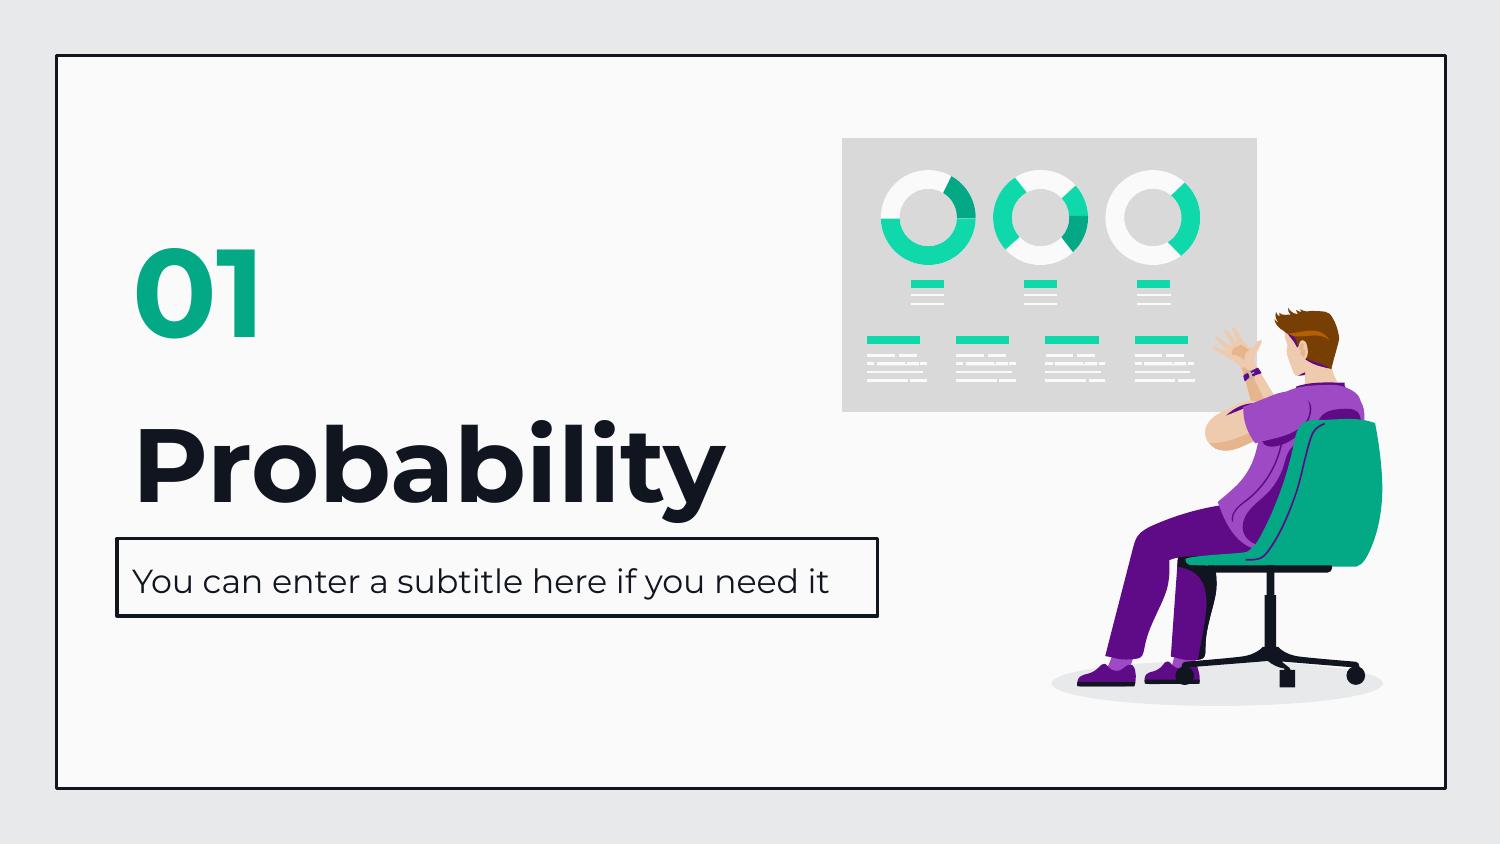

01
# Probability
You can enter a subtitle here if you need it